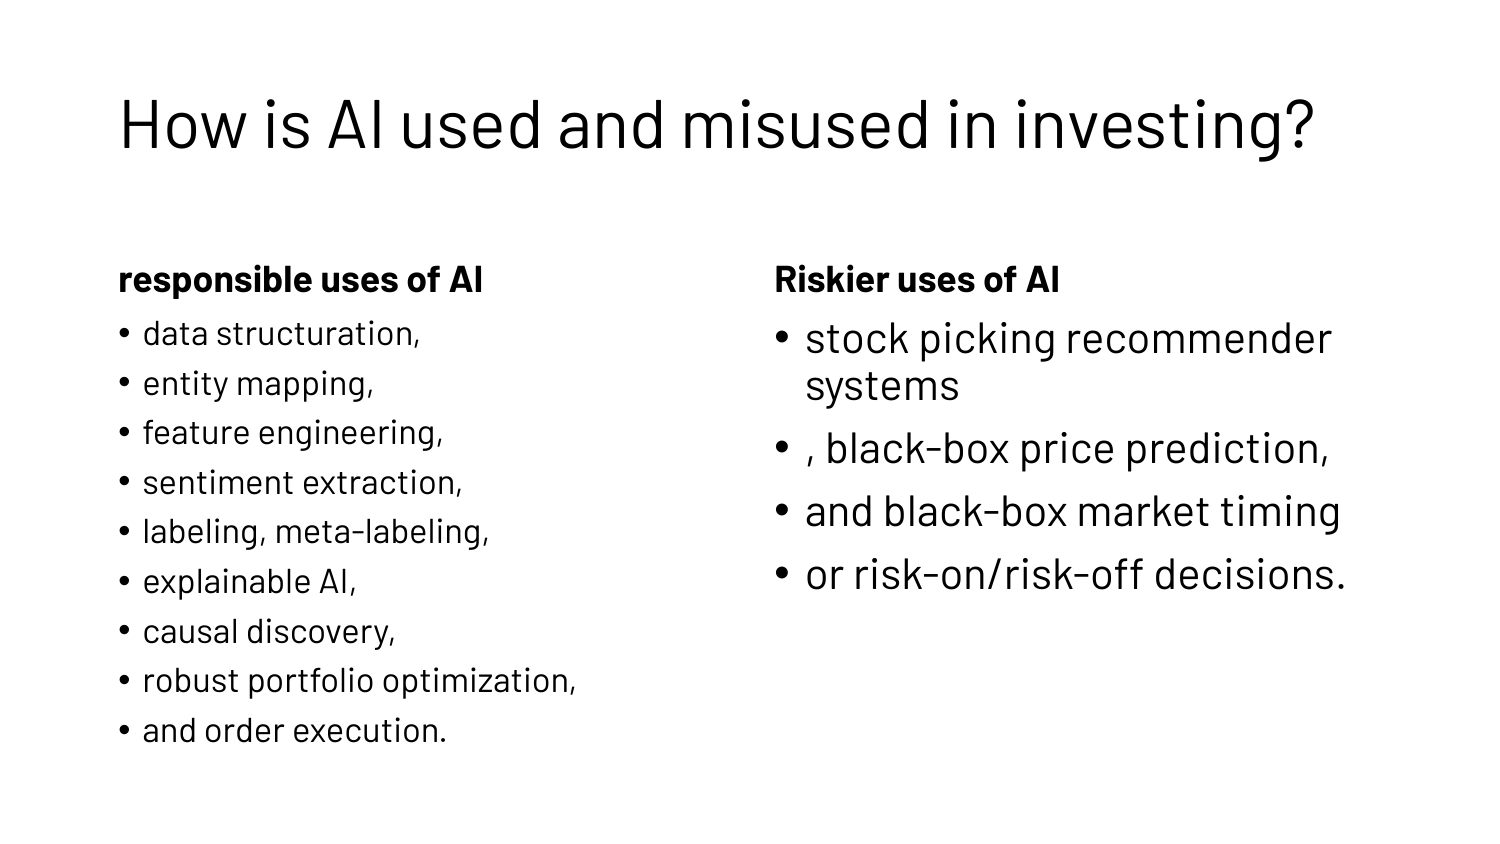

# How is AI used and misused in investing?
responsible uses of AI
Riskier uses of AI
data structuration,
entity mapping,
feature engineering,
sentiment extraction,
labeling, meta-labeling,
explainable AI,
causal discovery,
robust portfolio optimization,
and order execution.
stock picking recommender systems
, black-box price prediction,
and black-box market timing
or risk-on/risk-off decisions.